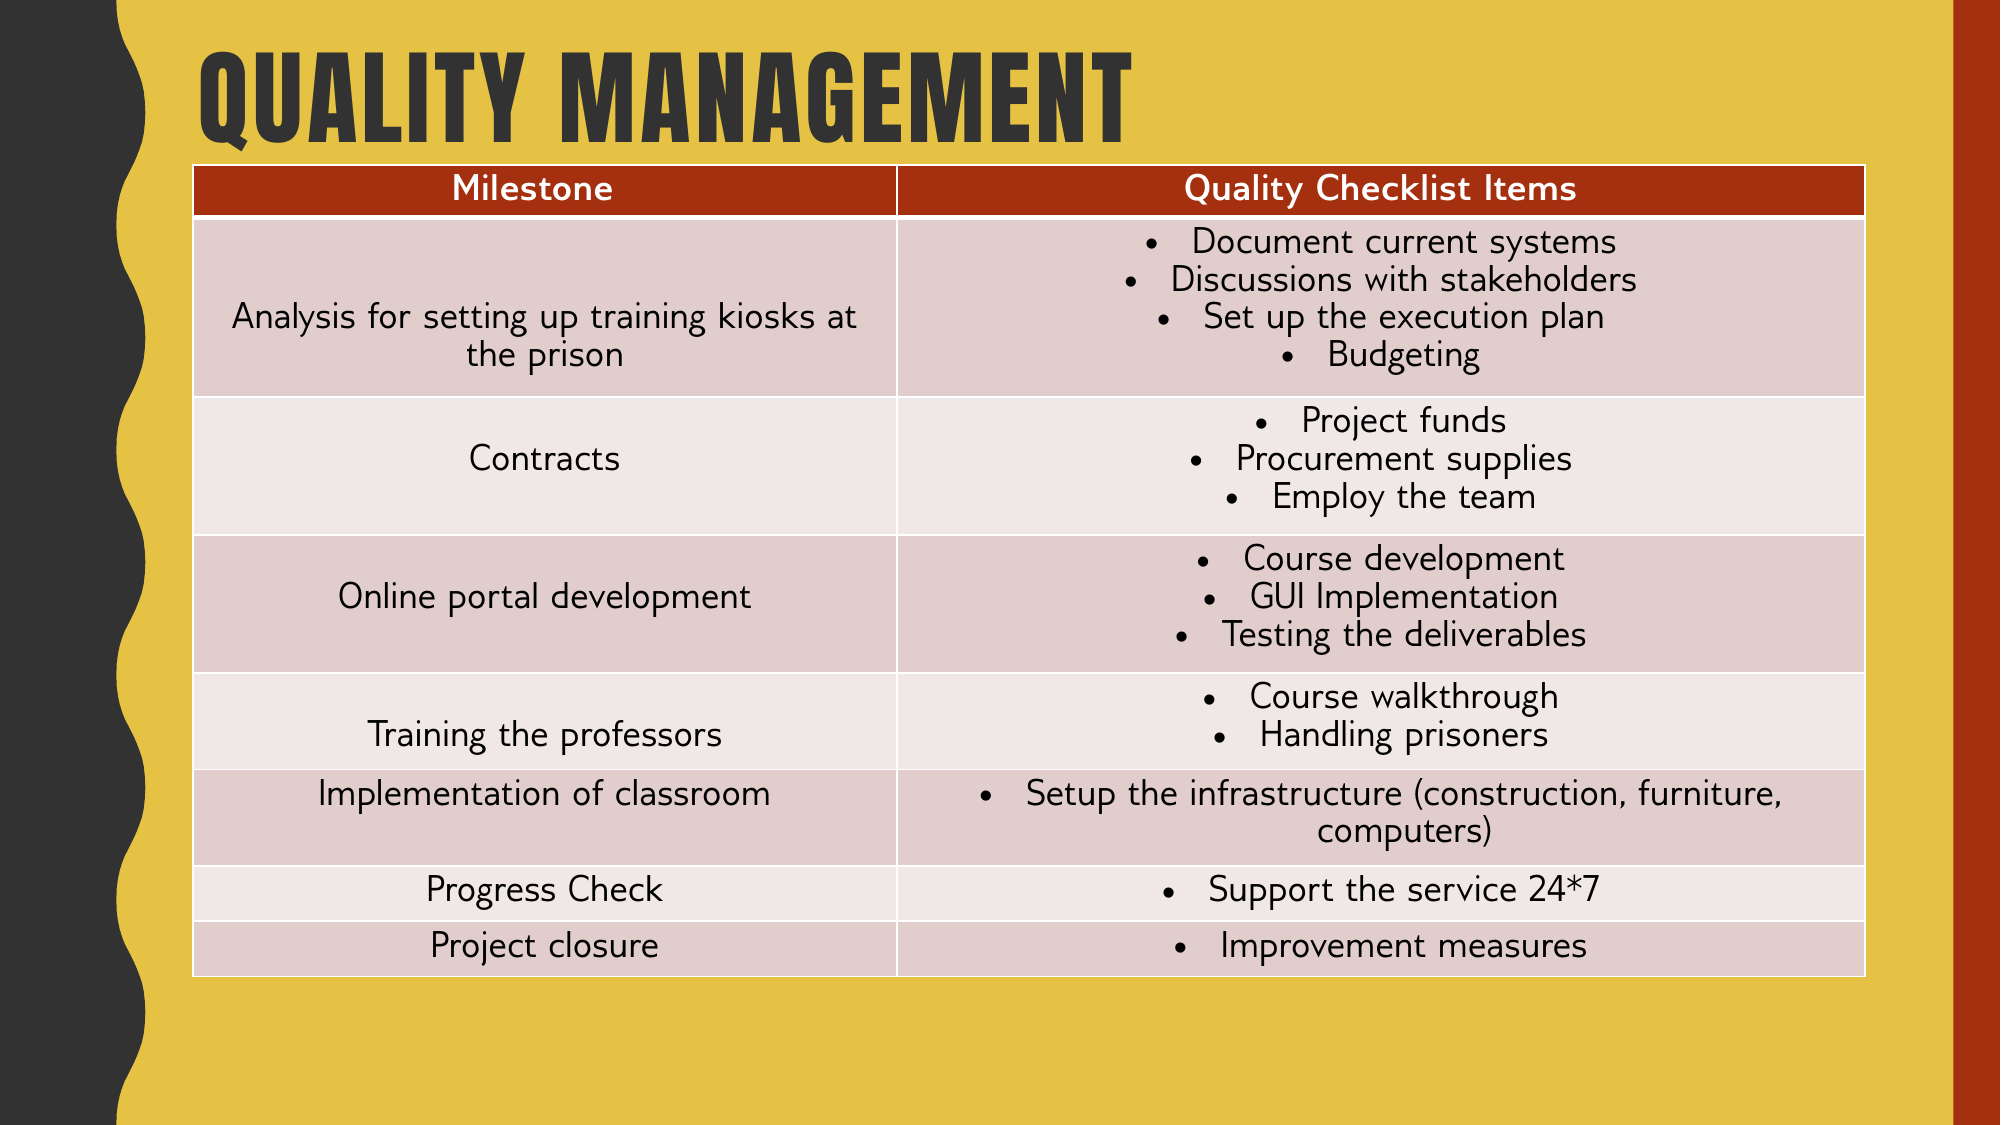

Quality Management
| Milestone | Quality Checklist Items |
| --- | --- |
| Analysis for setting up training kiosks at the prison | Document current systems Discussions with stakeholders Set up the execution plan Budgeting |
| Contracts | Project funds Procurement supplies Employ the team |
| Online portal development | Course development GUI Implementation Testing the deliverables |
| Training the professors | Course walkthrough Handling prisoners |
| Implementation of classroom | Setup the infrastructure (construction, furniture, computers) |
| Progress Check | Support the service 24\*7 |
| Project closure | Improvement measures |